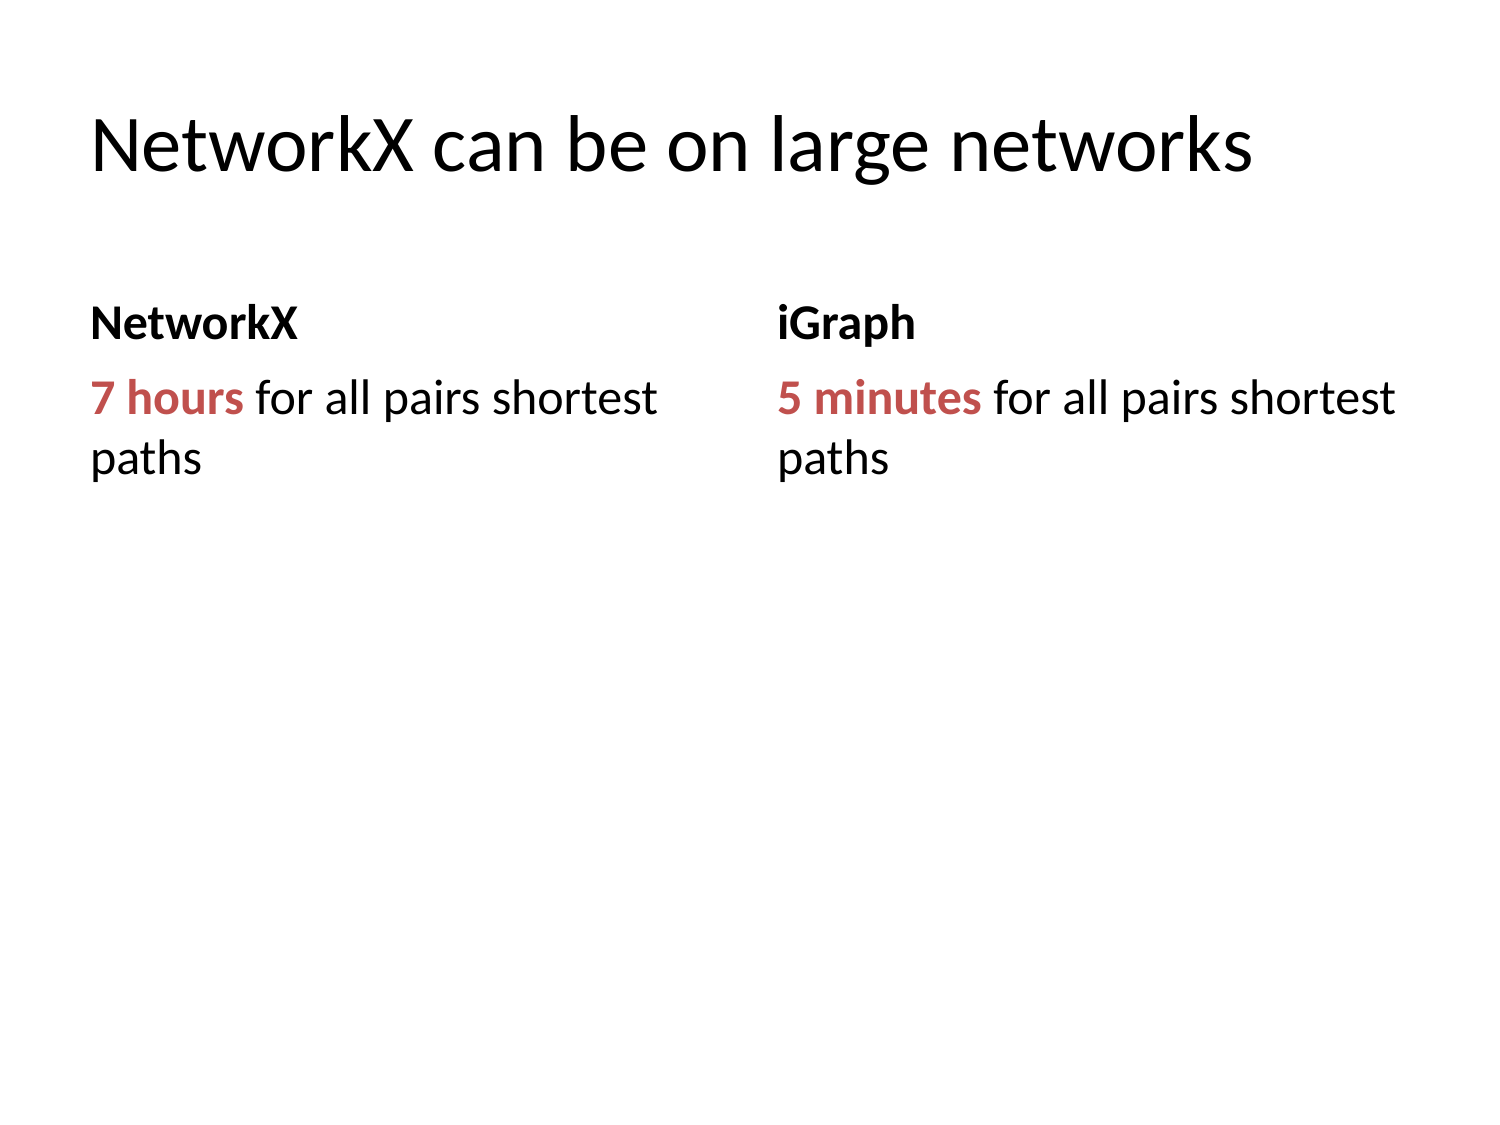

# NetworkX can be on large networks
NetworkX
iGraph
7 hours for all pairs shortest paths
5 minutes for all pairs shortest paths